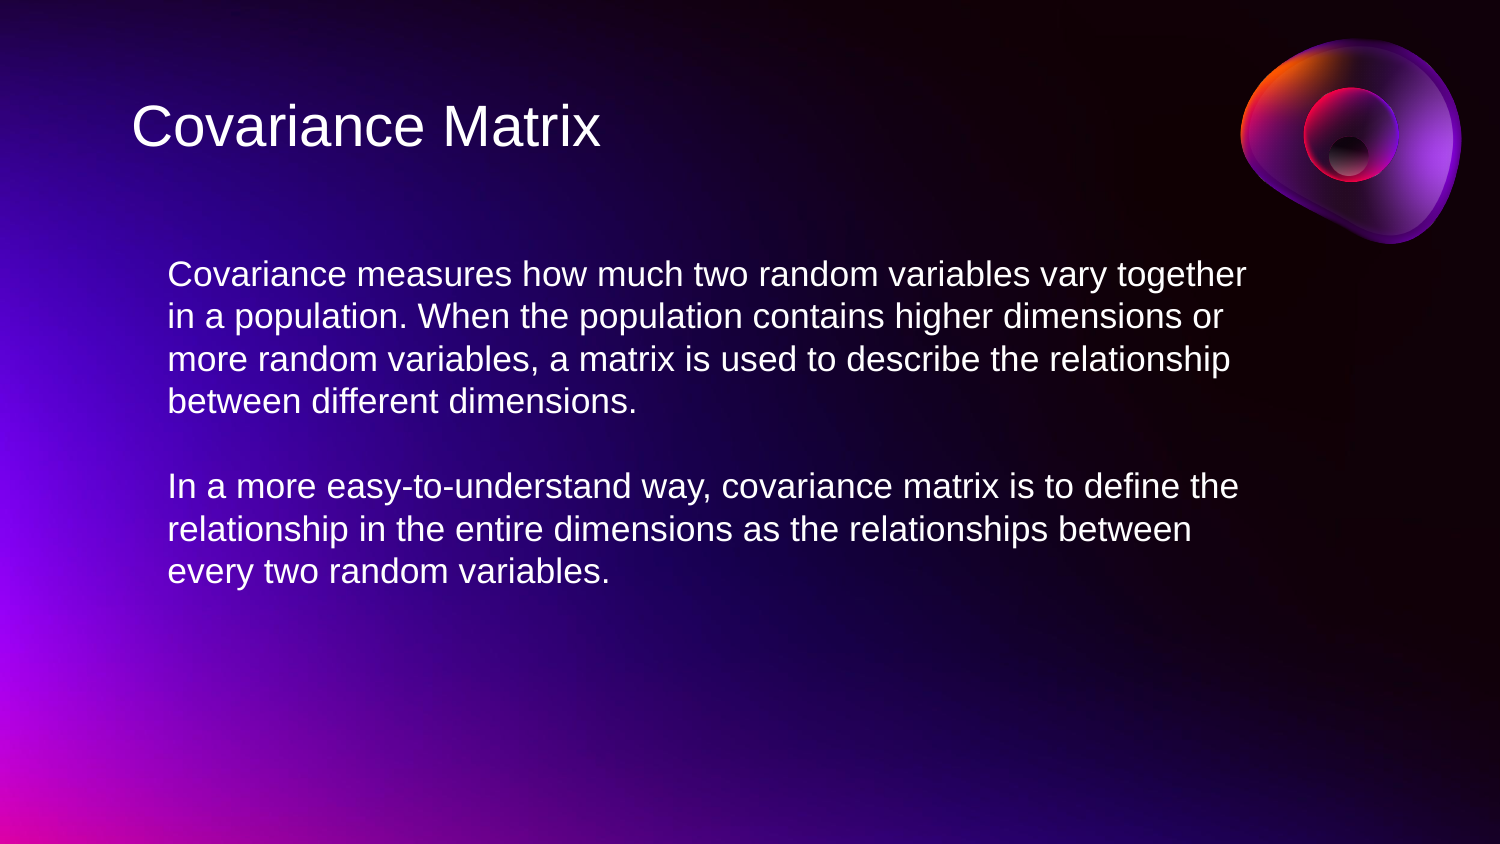

# Covariance Matrix
Covariance measures how much two random variables vary together in a population. When the population contains higher dimensions or more random variables, a matrix is used to describe the relationship between different dimensions.

In a more easy-to-understand way, covariance matrix is to define the relationship in the entire dimensions as the relationships between every two random variables.